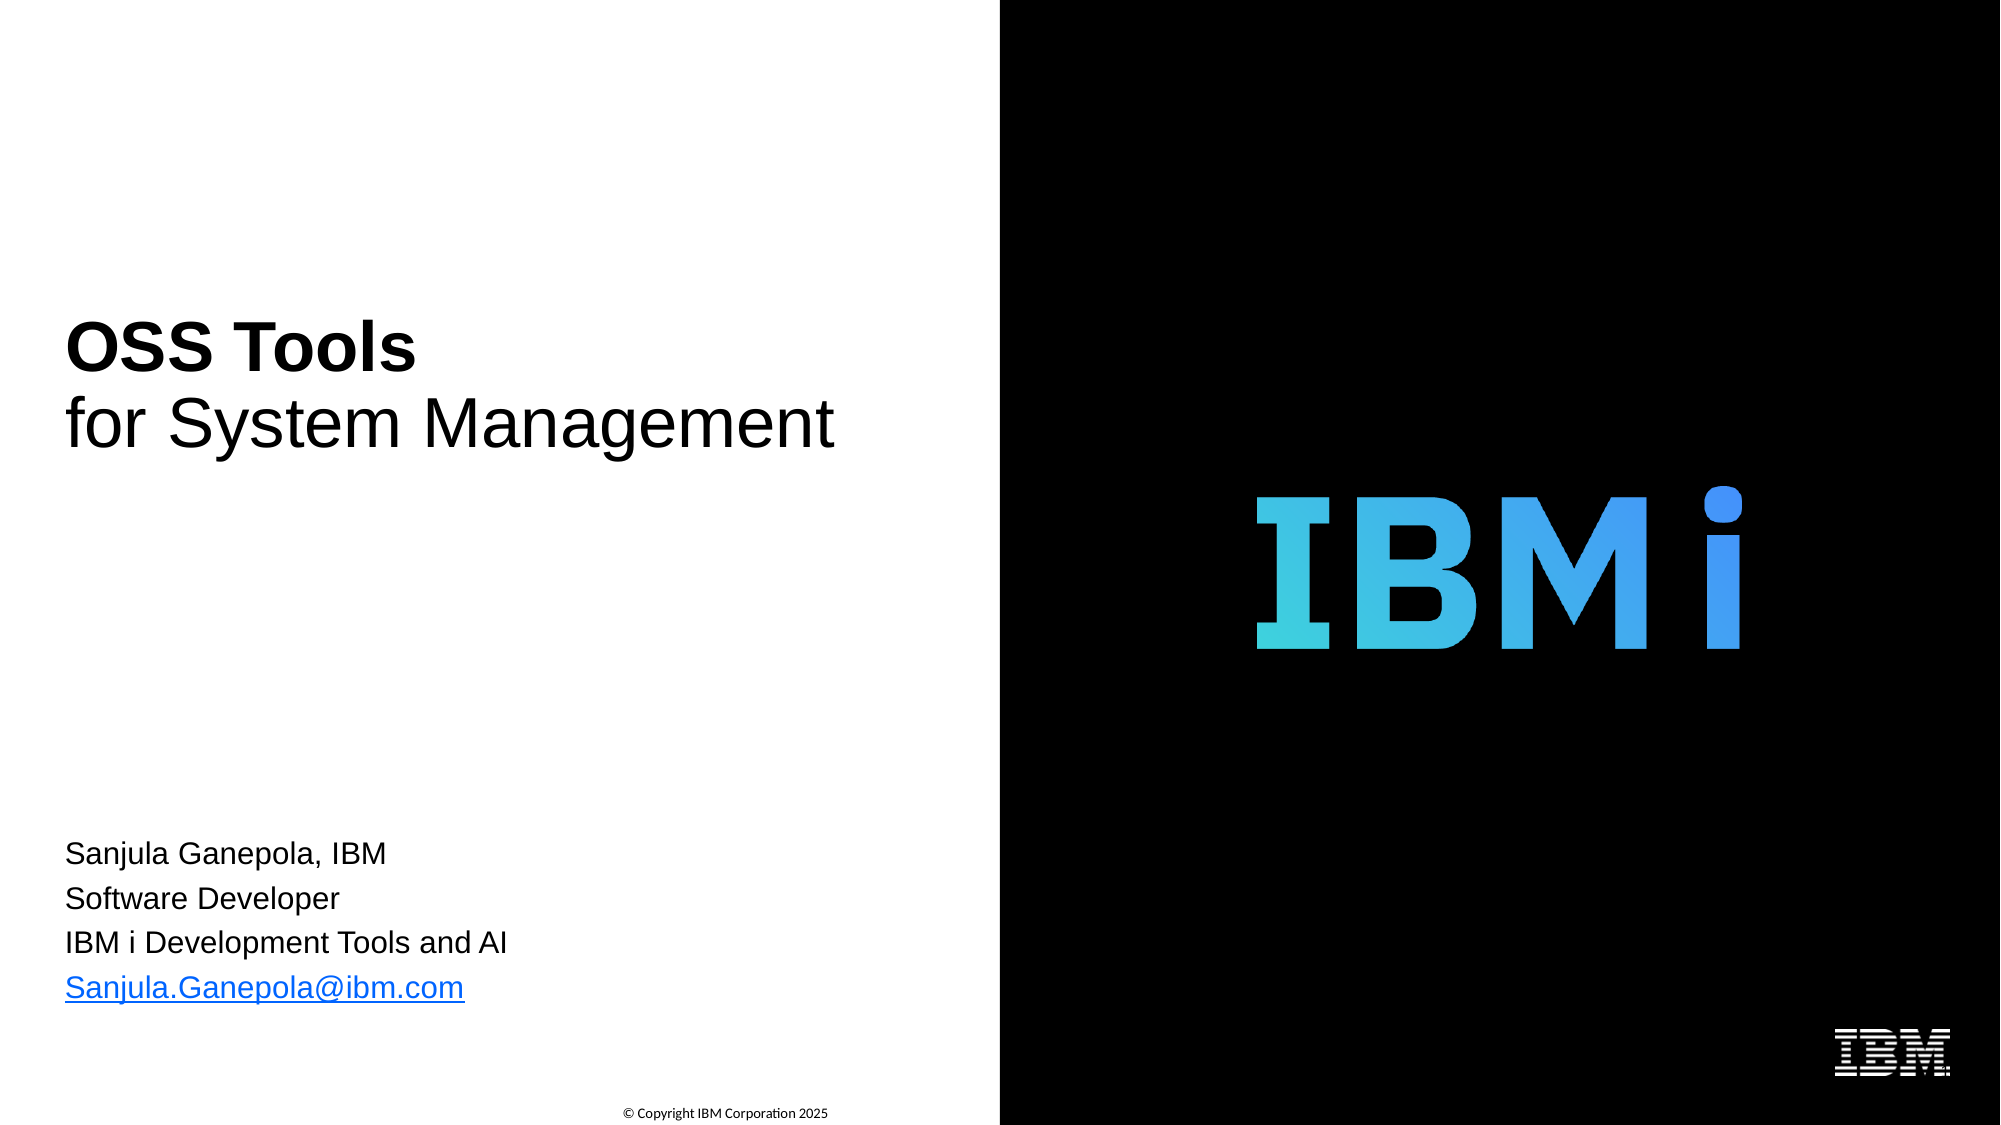

# OSS Tools for System Management
Sanjula Ganepola, IBM
Software Developer
IBM i Development Tools and AI
Sanjula.Ganepola@ibm.com
1